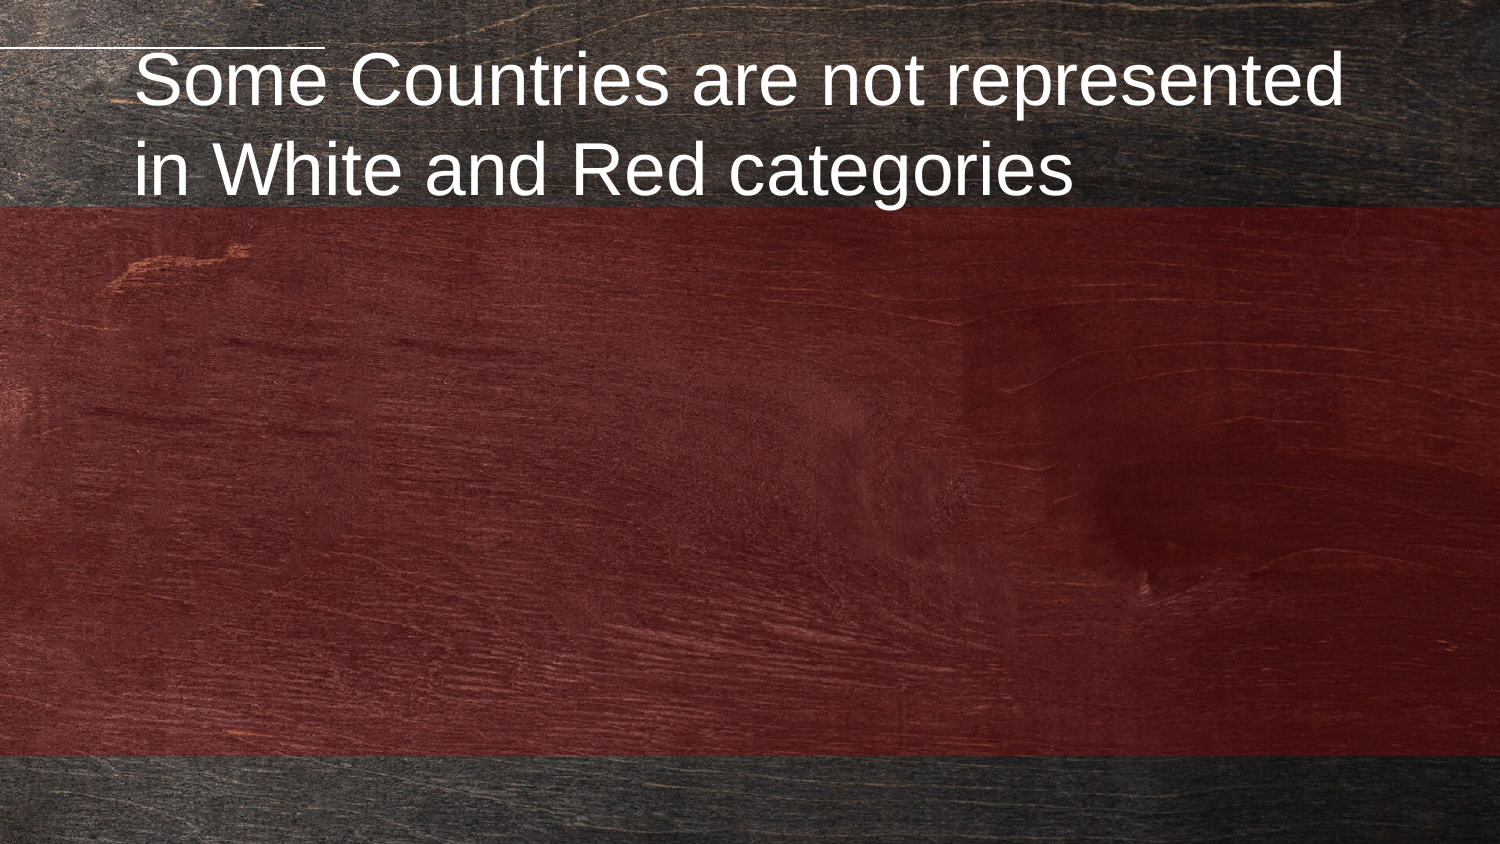

# Some Countries are not represented in White and Red categories